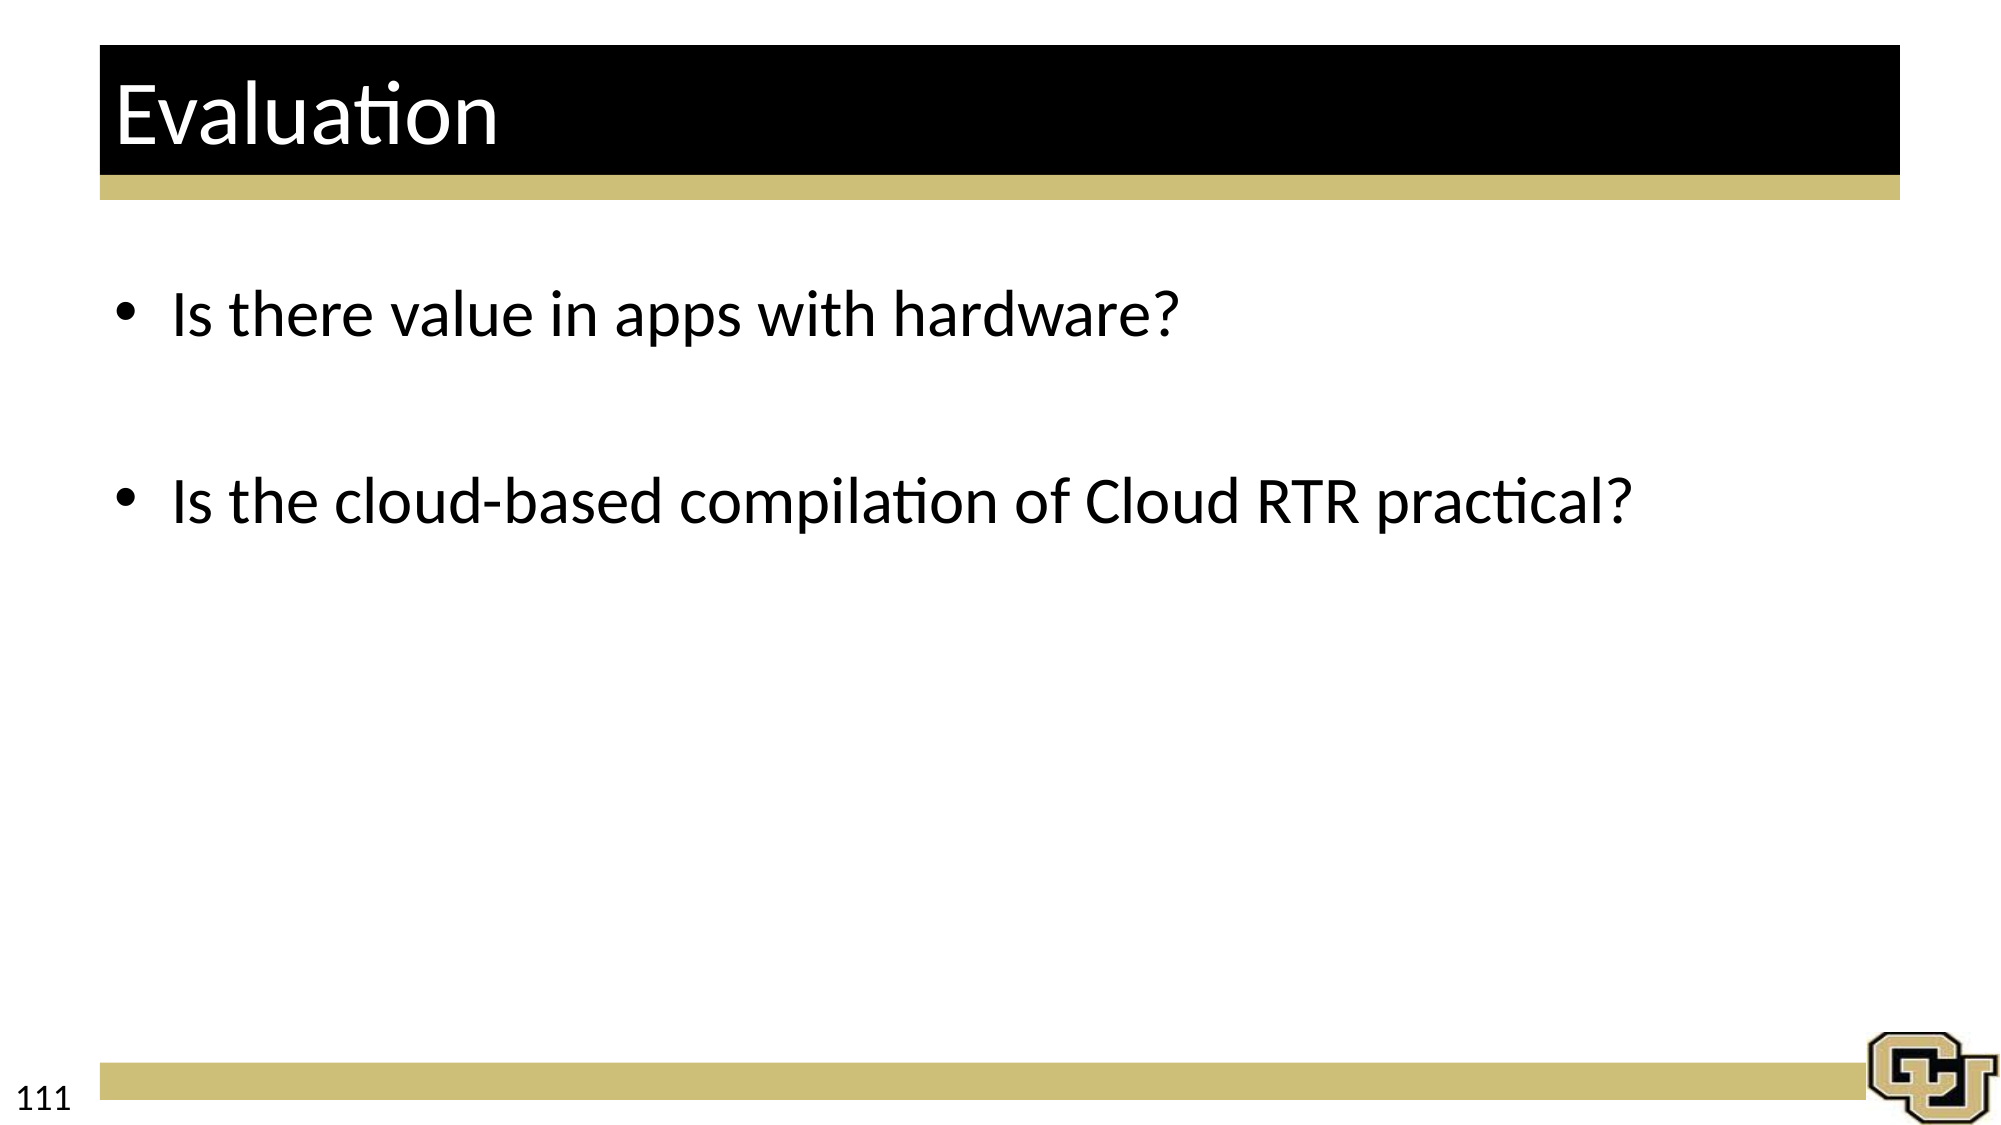

# Evaluation
Is there value in apps with hardware?

Is the cloud-based compilation of Cloud RTR practical?
111